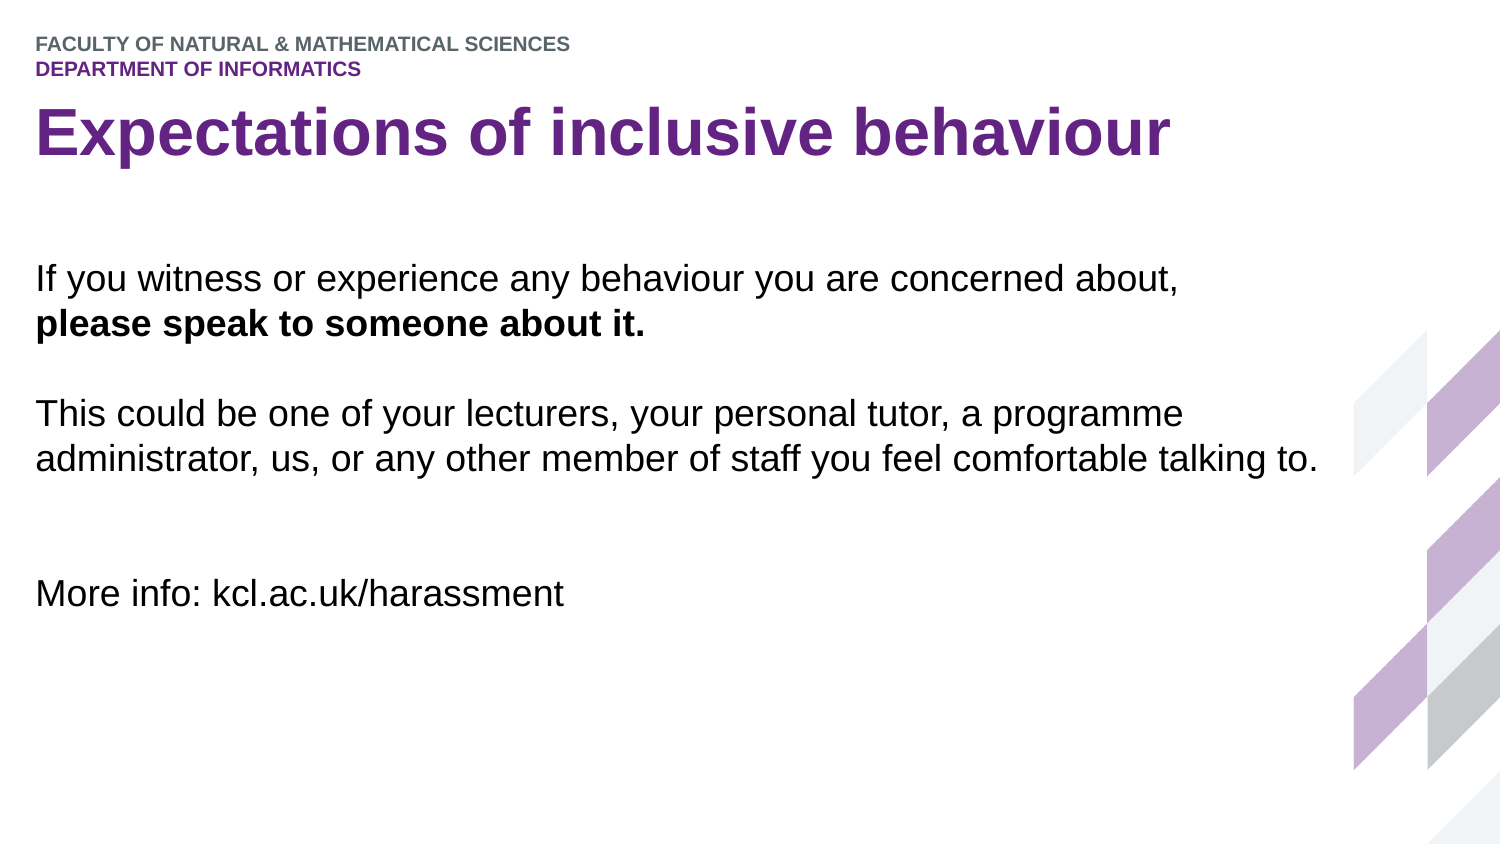

# Expectations of inclusive behaviour

If you witness or experience any behaviour you are concerned about,
please speak to someone about it.

This could be one of your lecturers, your personal tutor, a programme administrator, us, or any other member of staff you feel comfortable talking to.

More info: kcl.ac.uk/harassment